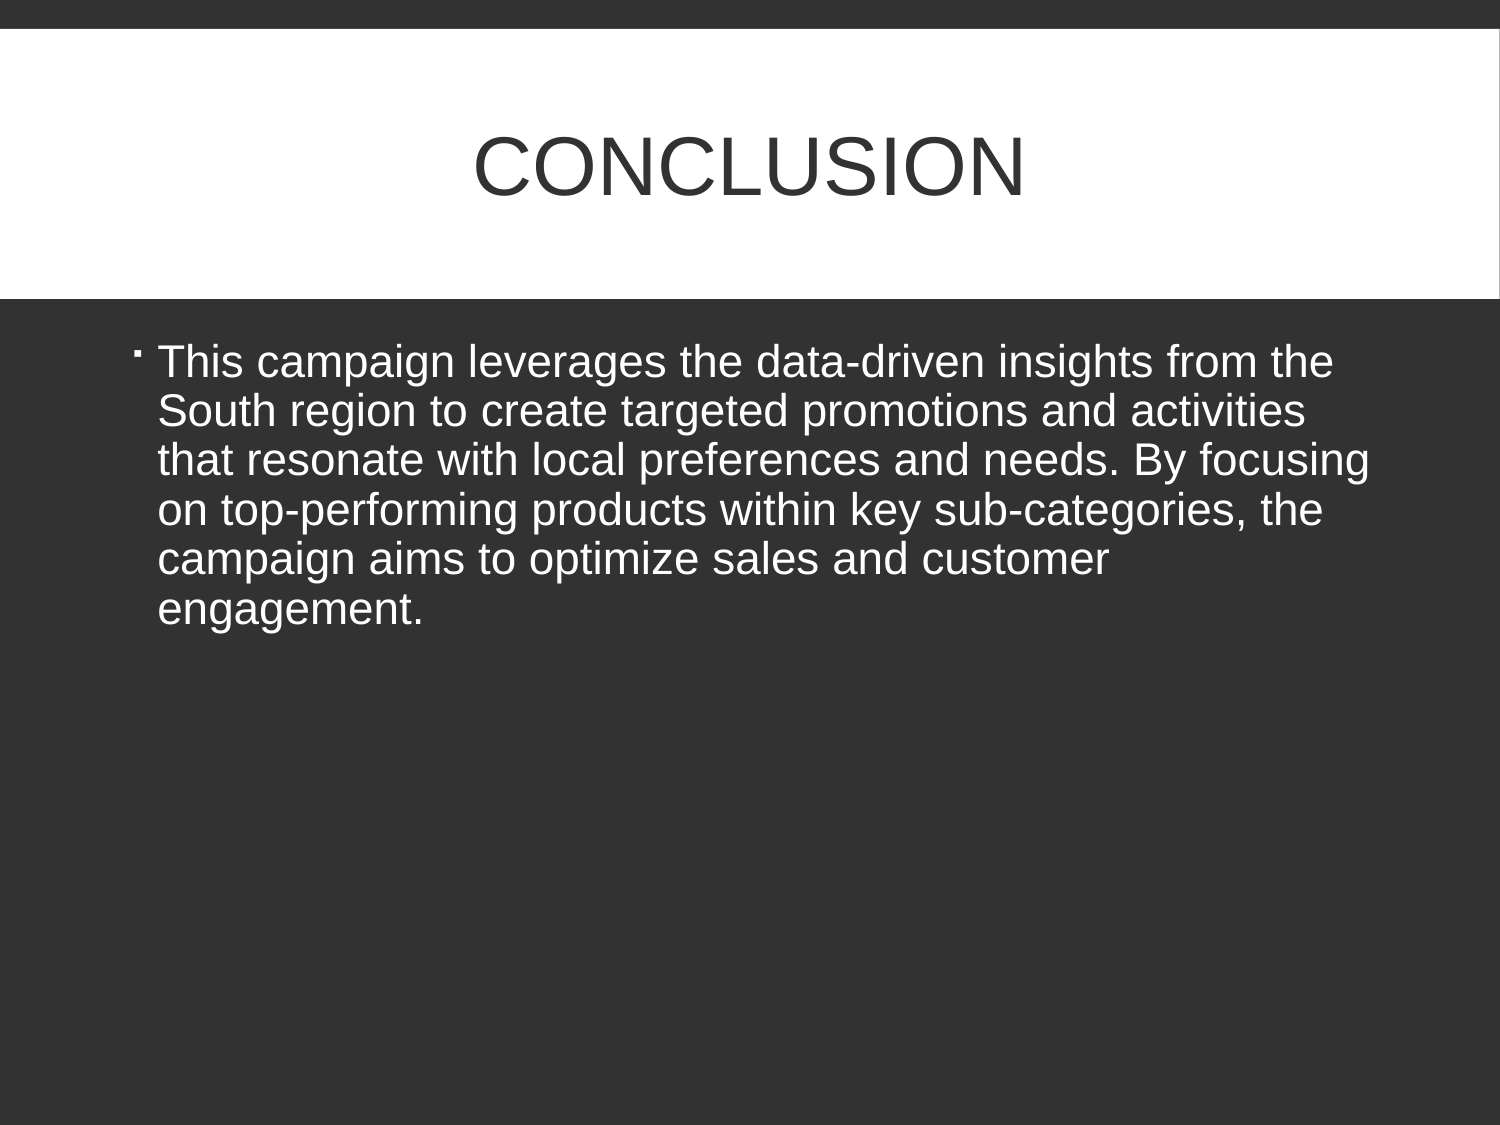

# Conclusion
This campaign leverages the data-driven insights from the South region to create targeted promotions and activities that resonate with local preferences and needs. By focusing on top-performing products within key sub-categories, the campaign aims to optimize sales and customer engagement.